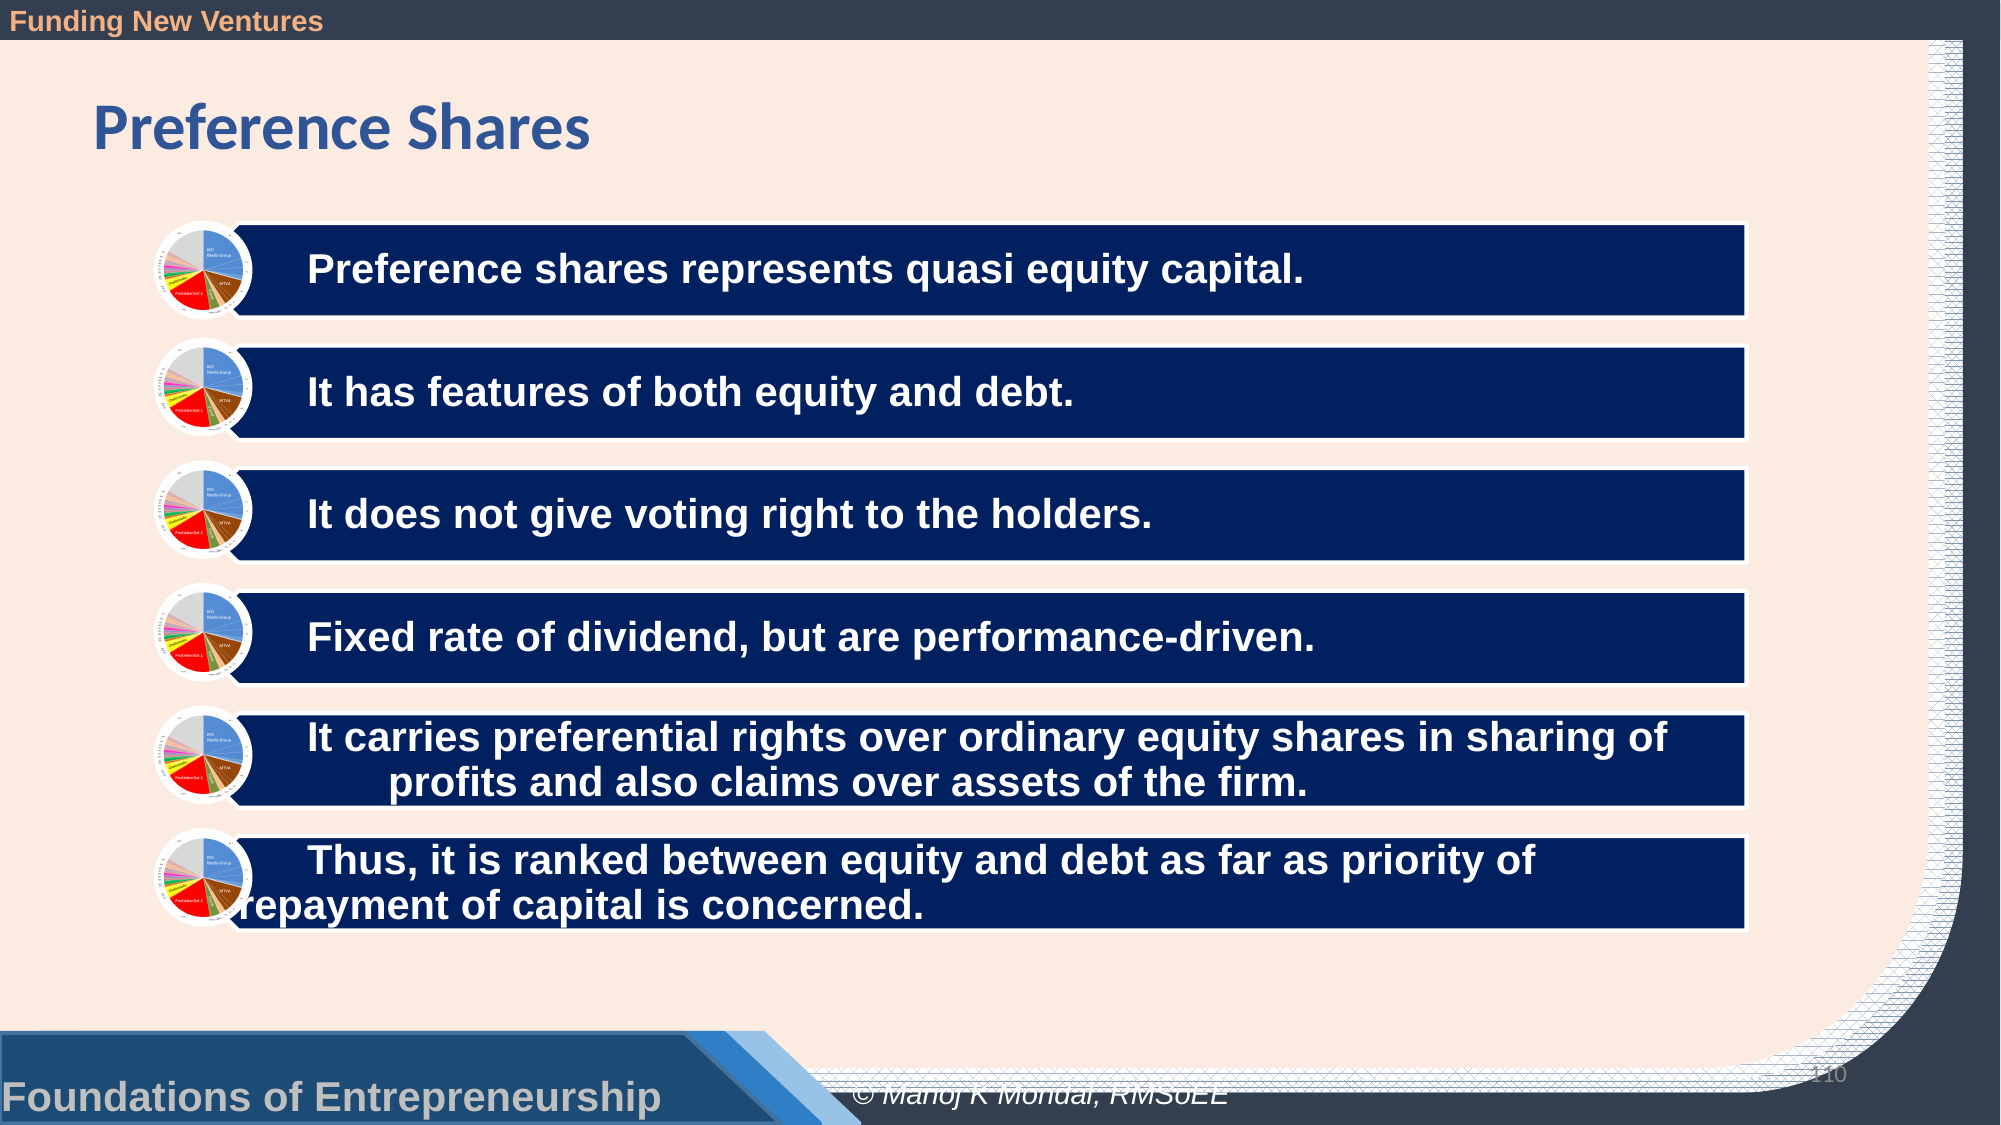

# Preference Shares
      Preference shares represents quasi equity capital.
      It has features of both equity and debt.
      It does not give voting right to the holders.
      Fixed rate of dividend, but are performance-driven.
      It carries preferential rights over ordinary equity shares in sharing of   	profits and also claims over assets of the firm.
      Thus, it is ranked between equity and debt as far as priority of 	repayment of capital is concerned.
110